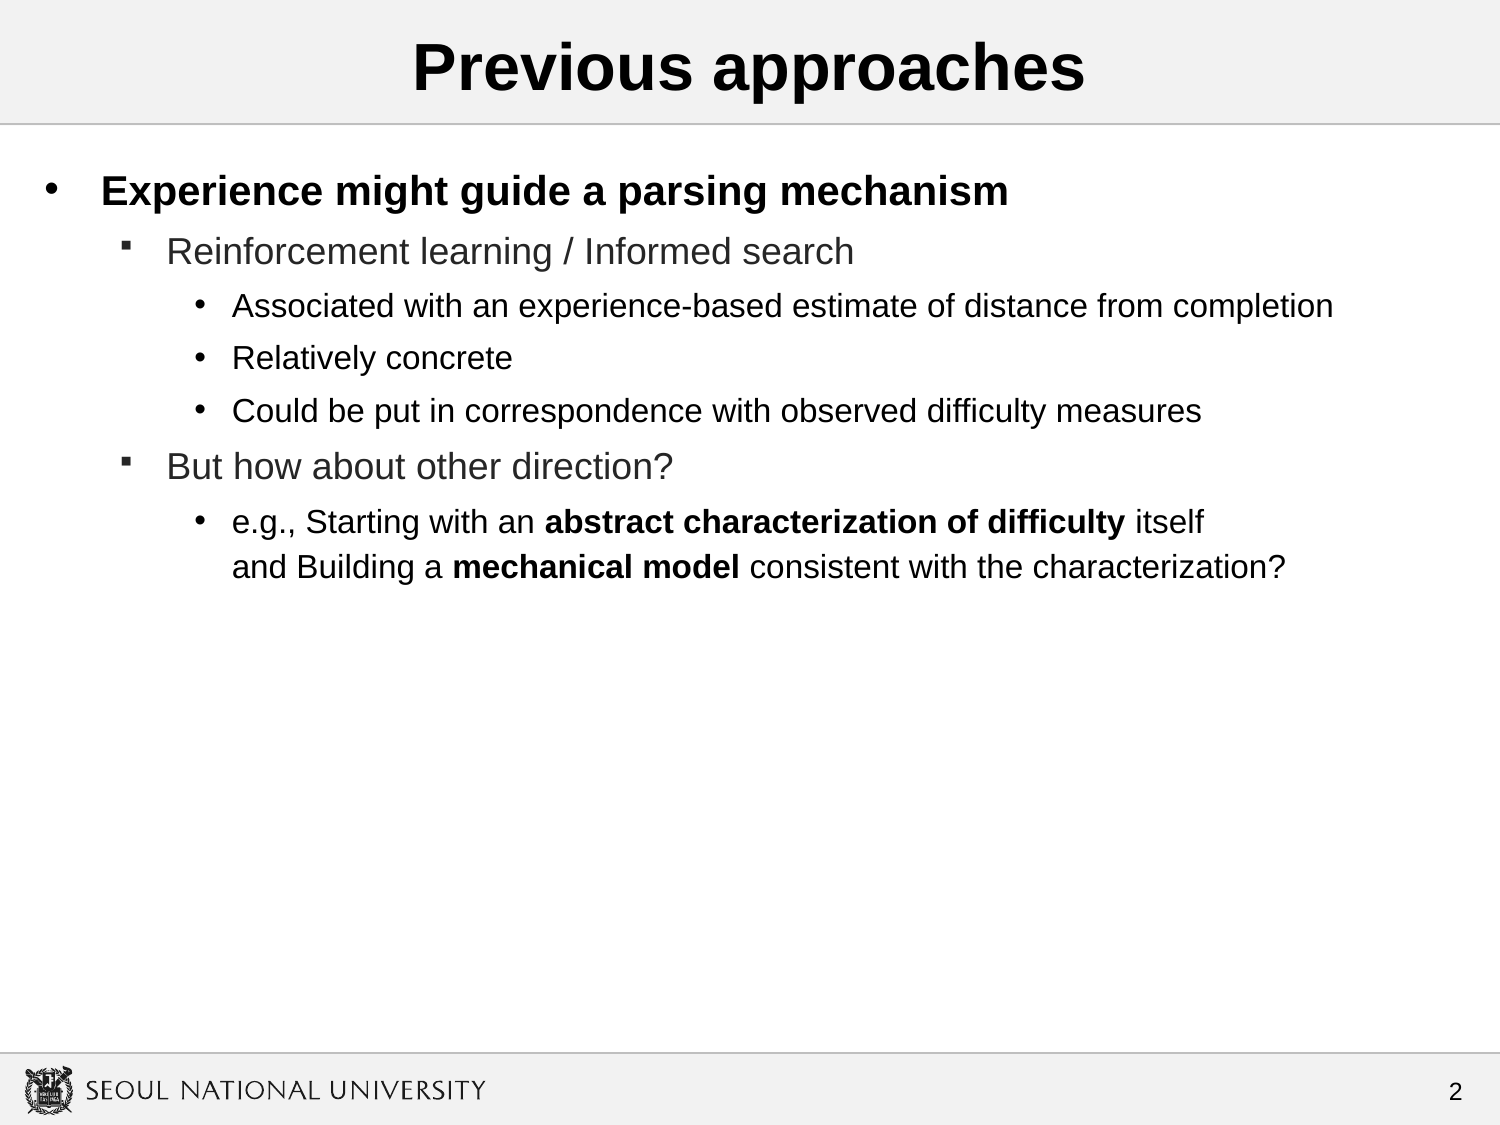

# Previous approaches
Experience might guide a parsing mechanism
Reinforcement learning / Informed search
Associated with an experience-based estimate of distance from completion
Relatively concrete
Could be put in correspondence with observed difficulty measures
But how about other direction?
e.g., Starting with an abstract characterization of difficulty itself
and Building a mechanical model consistent with the characterization?
2